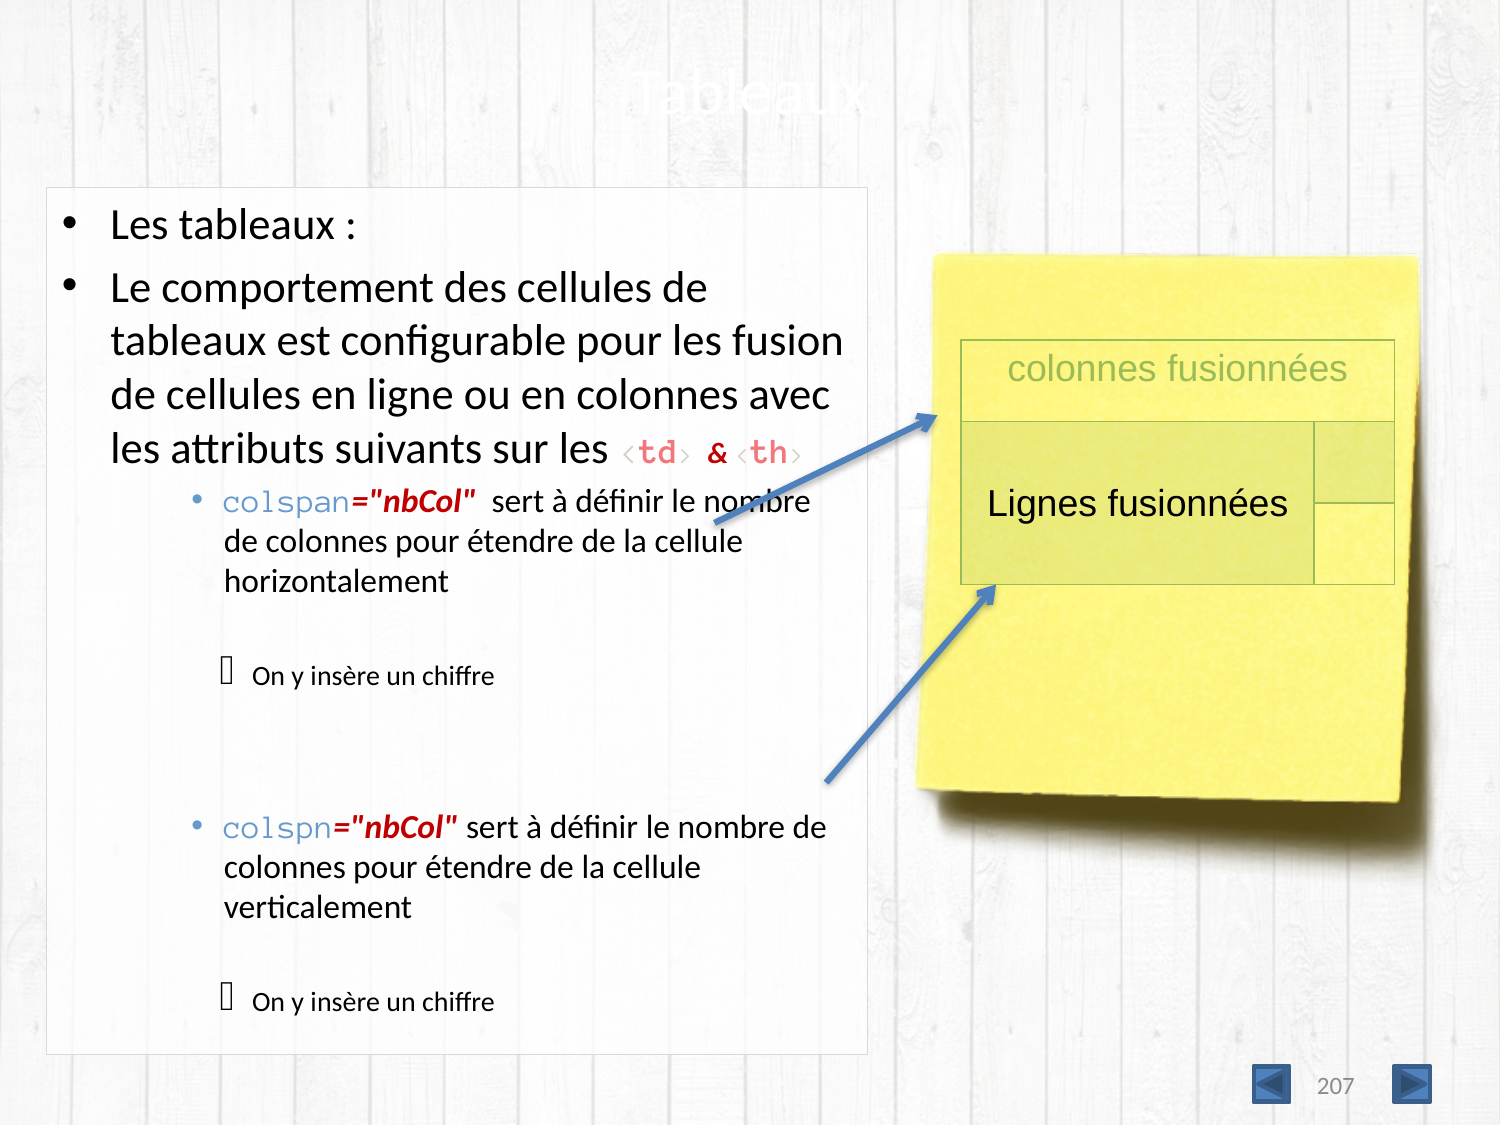

# Tableaux
Les tableaux :
Le comportement des cellules de tableaux est configurable pour les fusion de cellules en ligne ou en colonnes avec les attributs suivants sur les <td>  & <th>
colspan="nbCol"  sert à définir le nombre de colonnes pour étendre de la cellule horizontalement

On y insère un chiffre

colspn="nbCol" sert à définir le nombre de colonnes pour étendre de la cellule verticalement

On y insère un chiffre
| colonnes fusionnées |  |
| --- | --- |
| Lignes fusionnées |  |
|  |  |
207